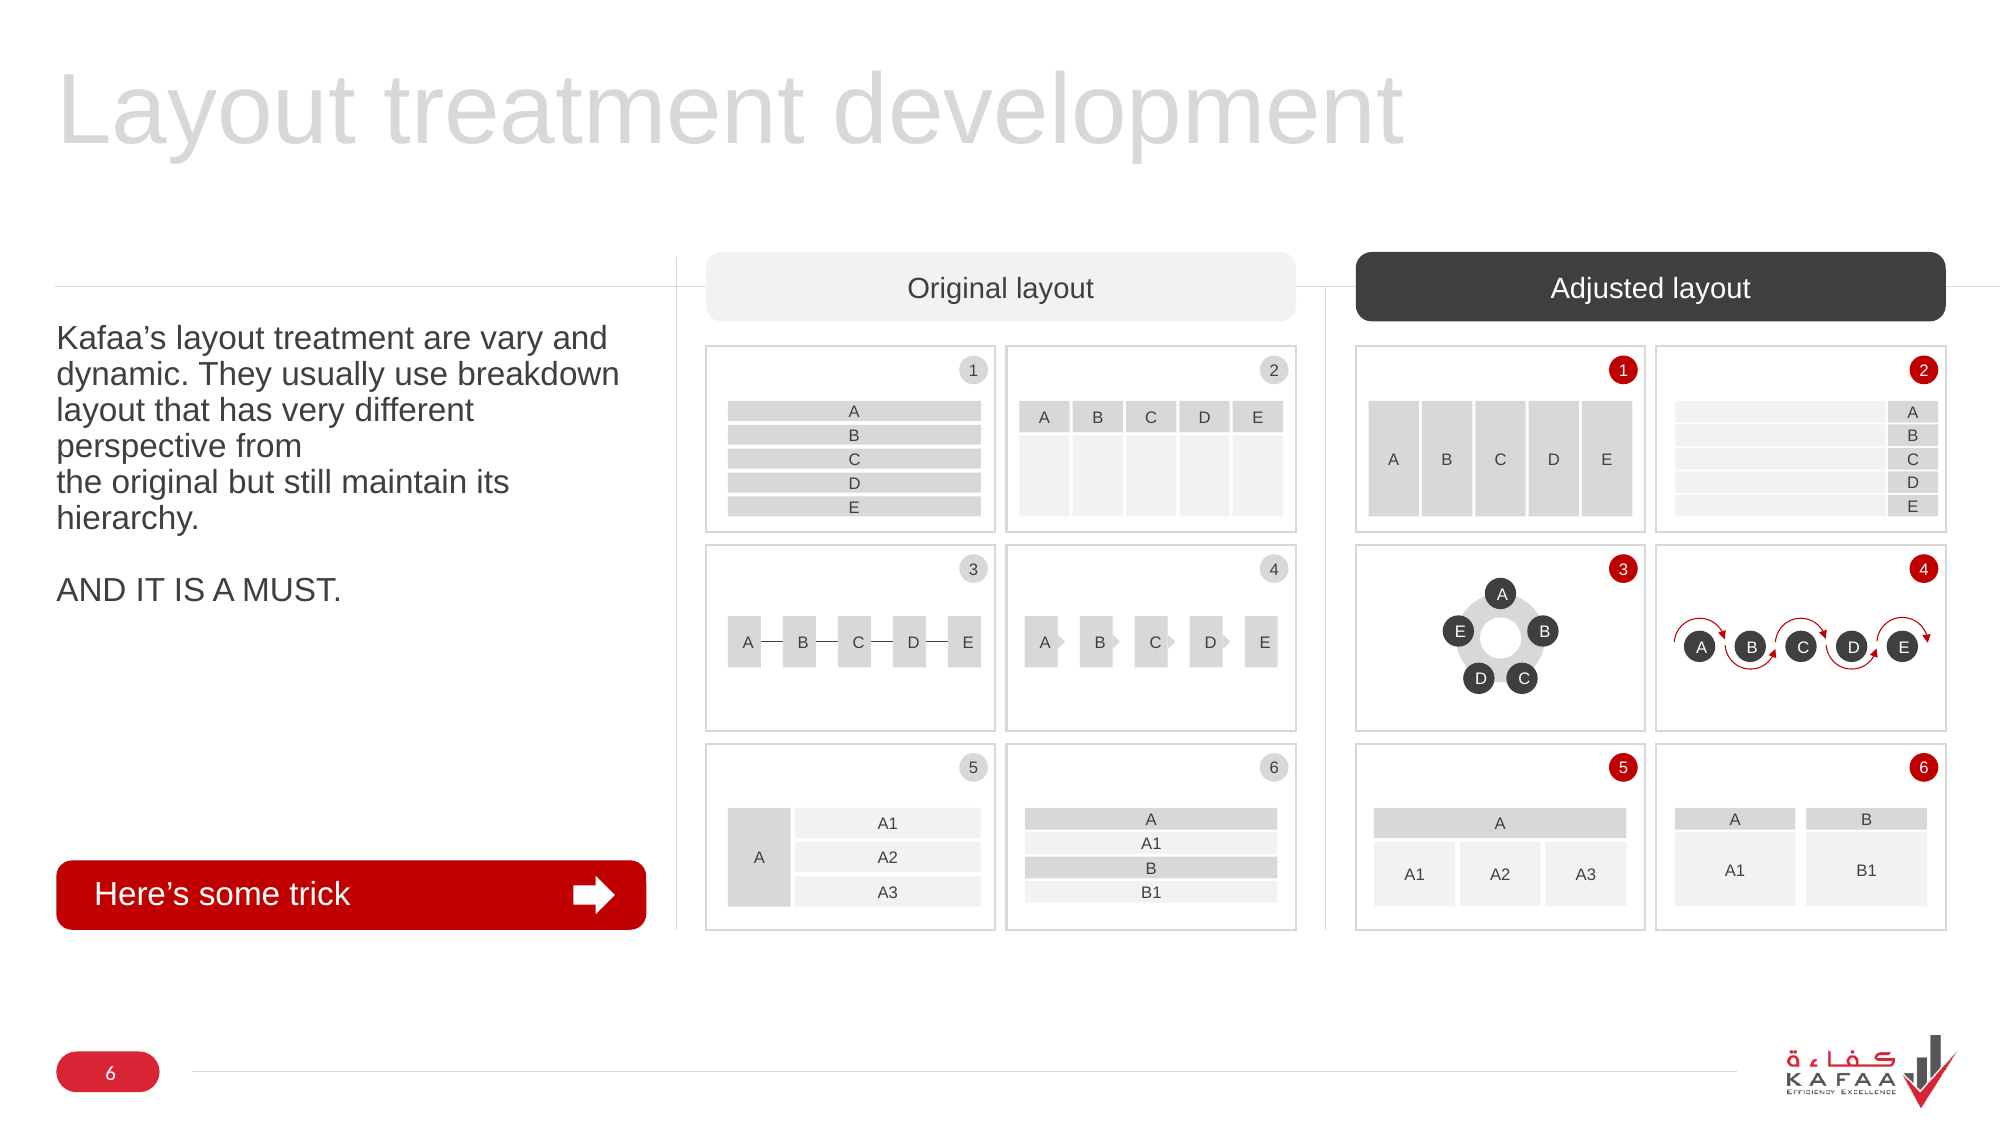

# Layout treatment development
Original layout
Adjusted layout
Kafaa’s layout treatment are vary and dynamic. They usually use breakdown layout that has very different perspective from
the original but still maintain its hierarchy.
AND IT IS A MUST.

1
2
1
2
A
A
B
C
D
E
A
B
C
D
E

A
B
C
D
E
B

C
D
E

3
4
3
4
A

E
B
A
B
C
D
E
A
B
C
D
E

A
B
C
D
E

D
C

5
6
5
6
A
A1
A2
A3
A
A
A
B
B1
A1
A1
A1
A2
A3
B

Here’s some trick
B1
6